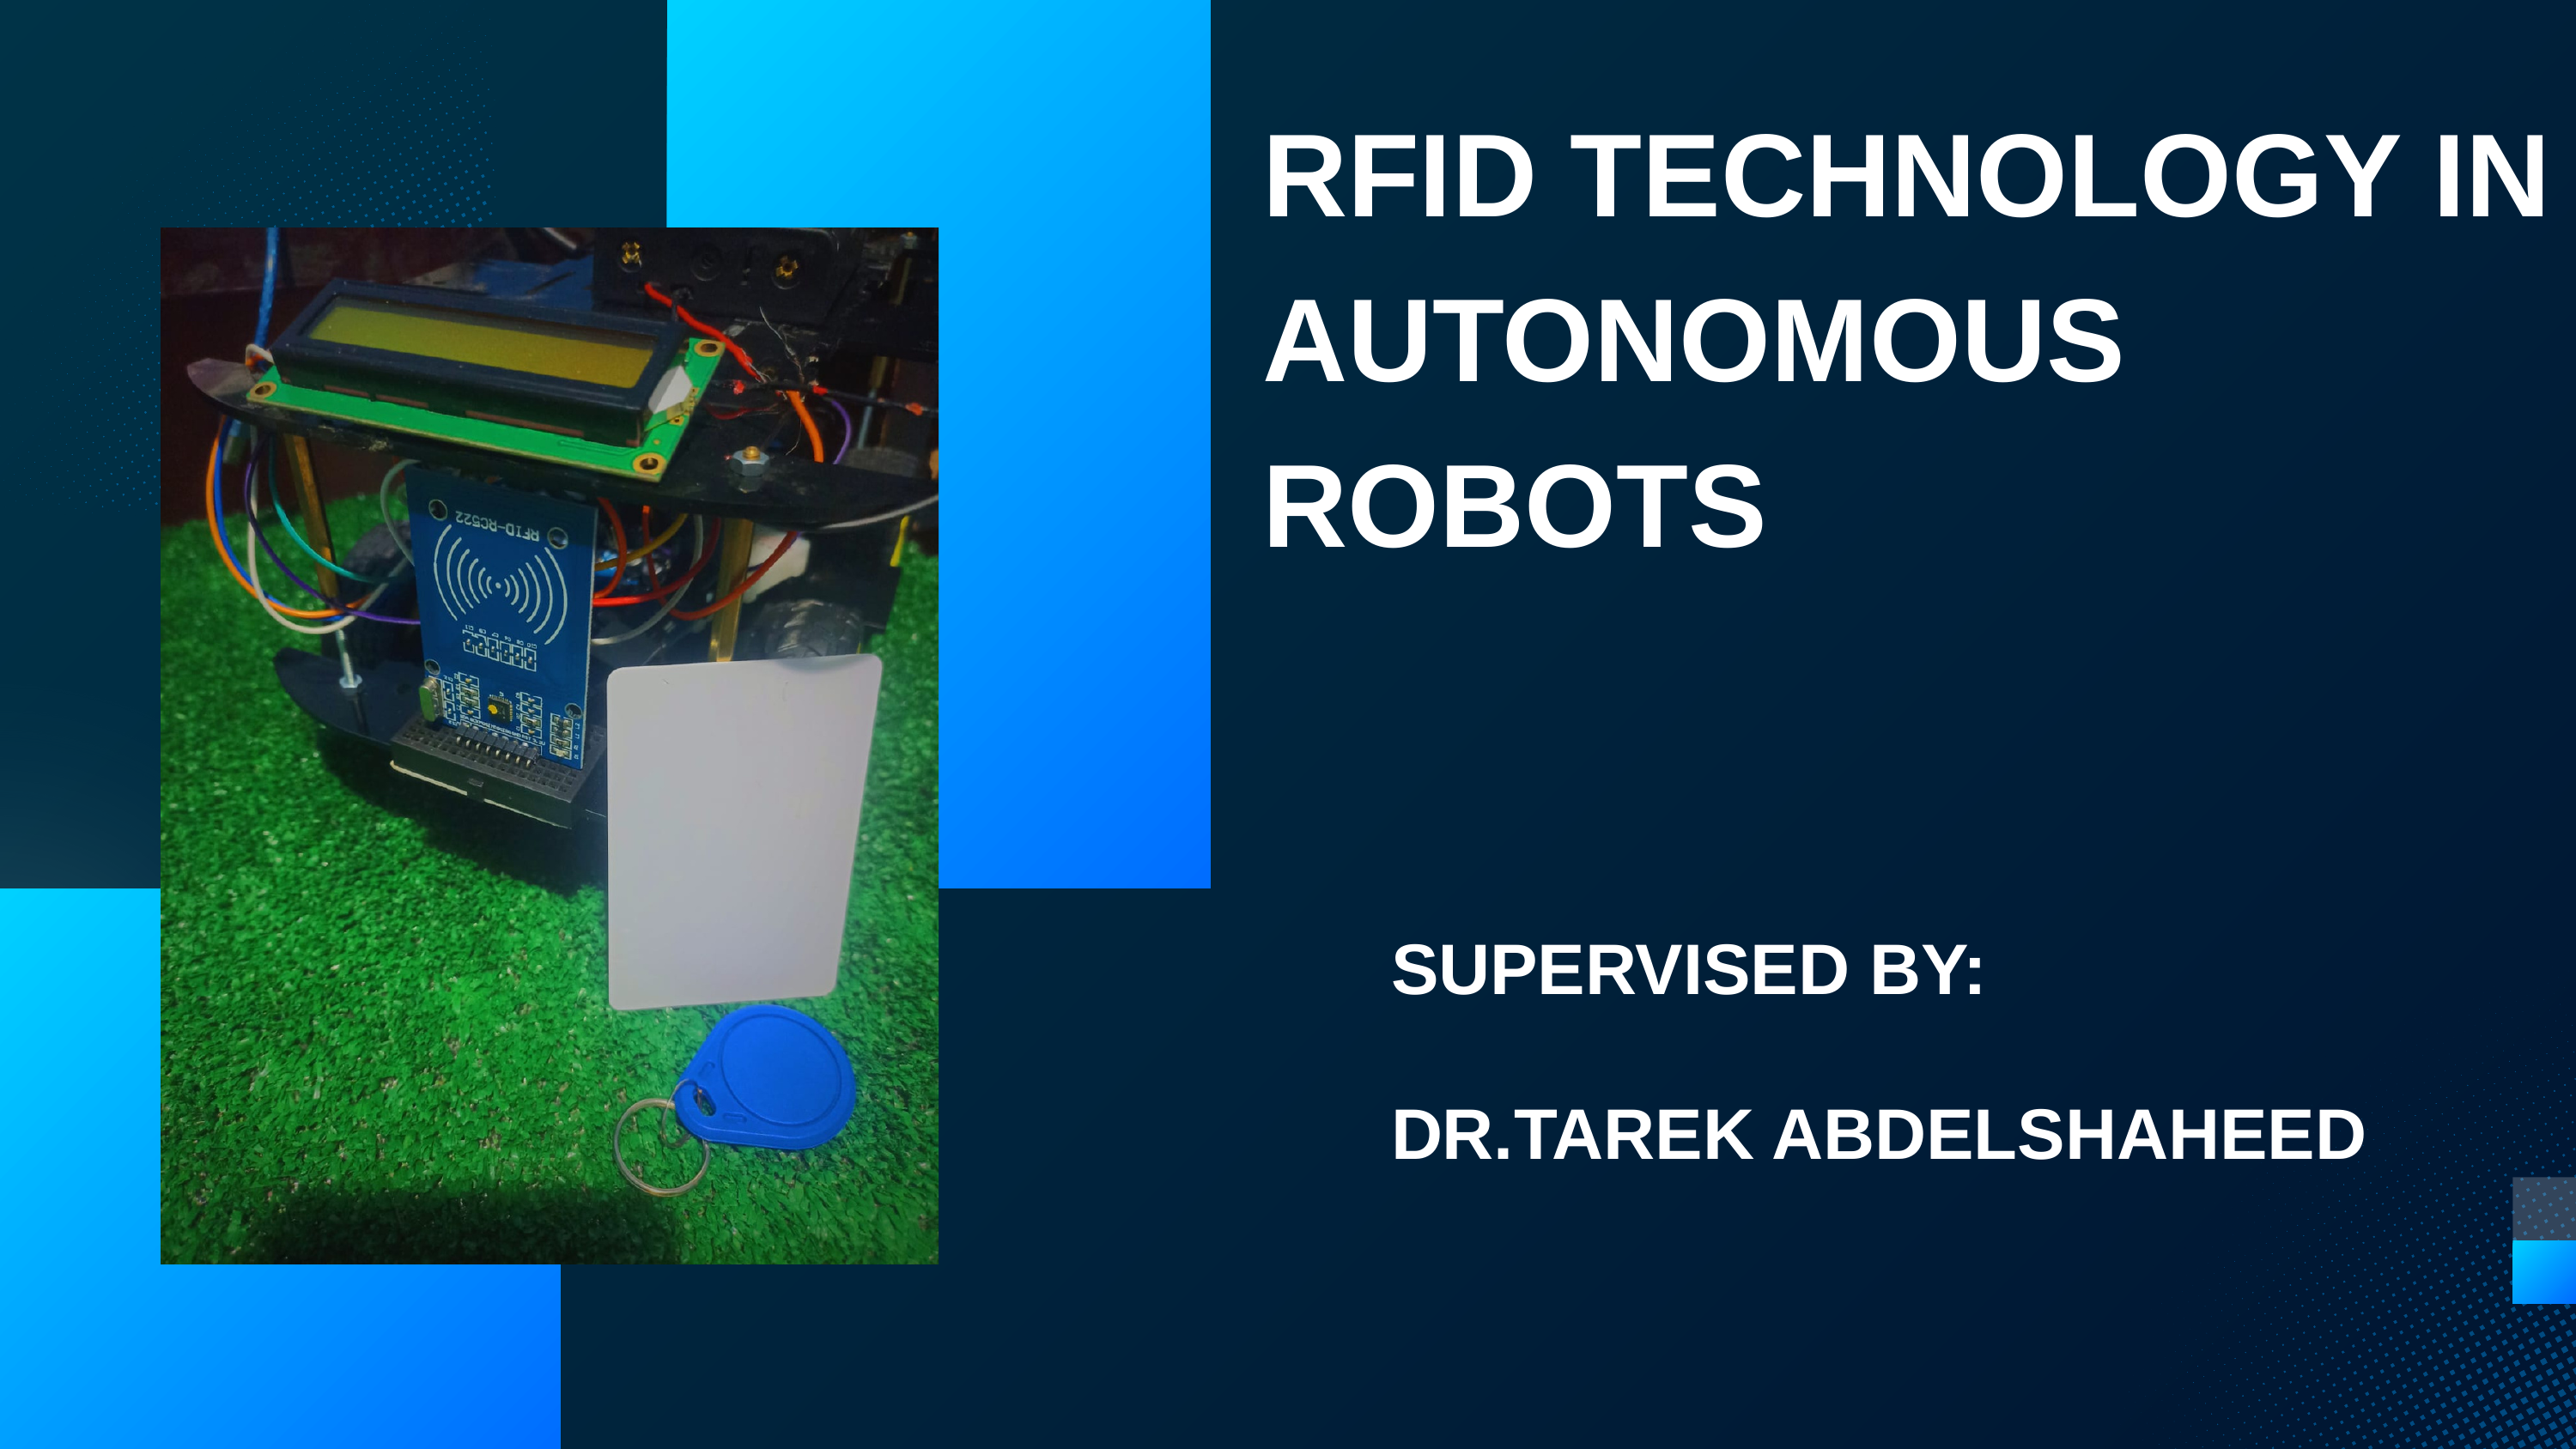

RFID TECHNOLOGY IN AUTONOMOUS ROBOTS

SUPERVISED BY:
DR.TAREK ABDELSHAHEED